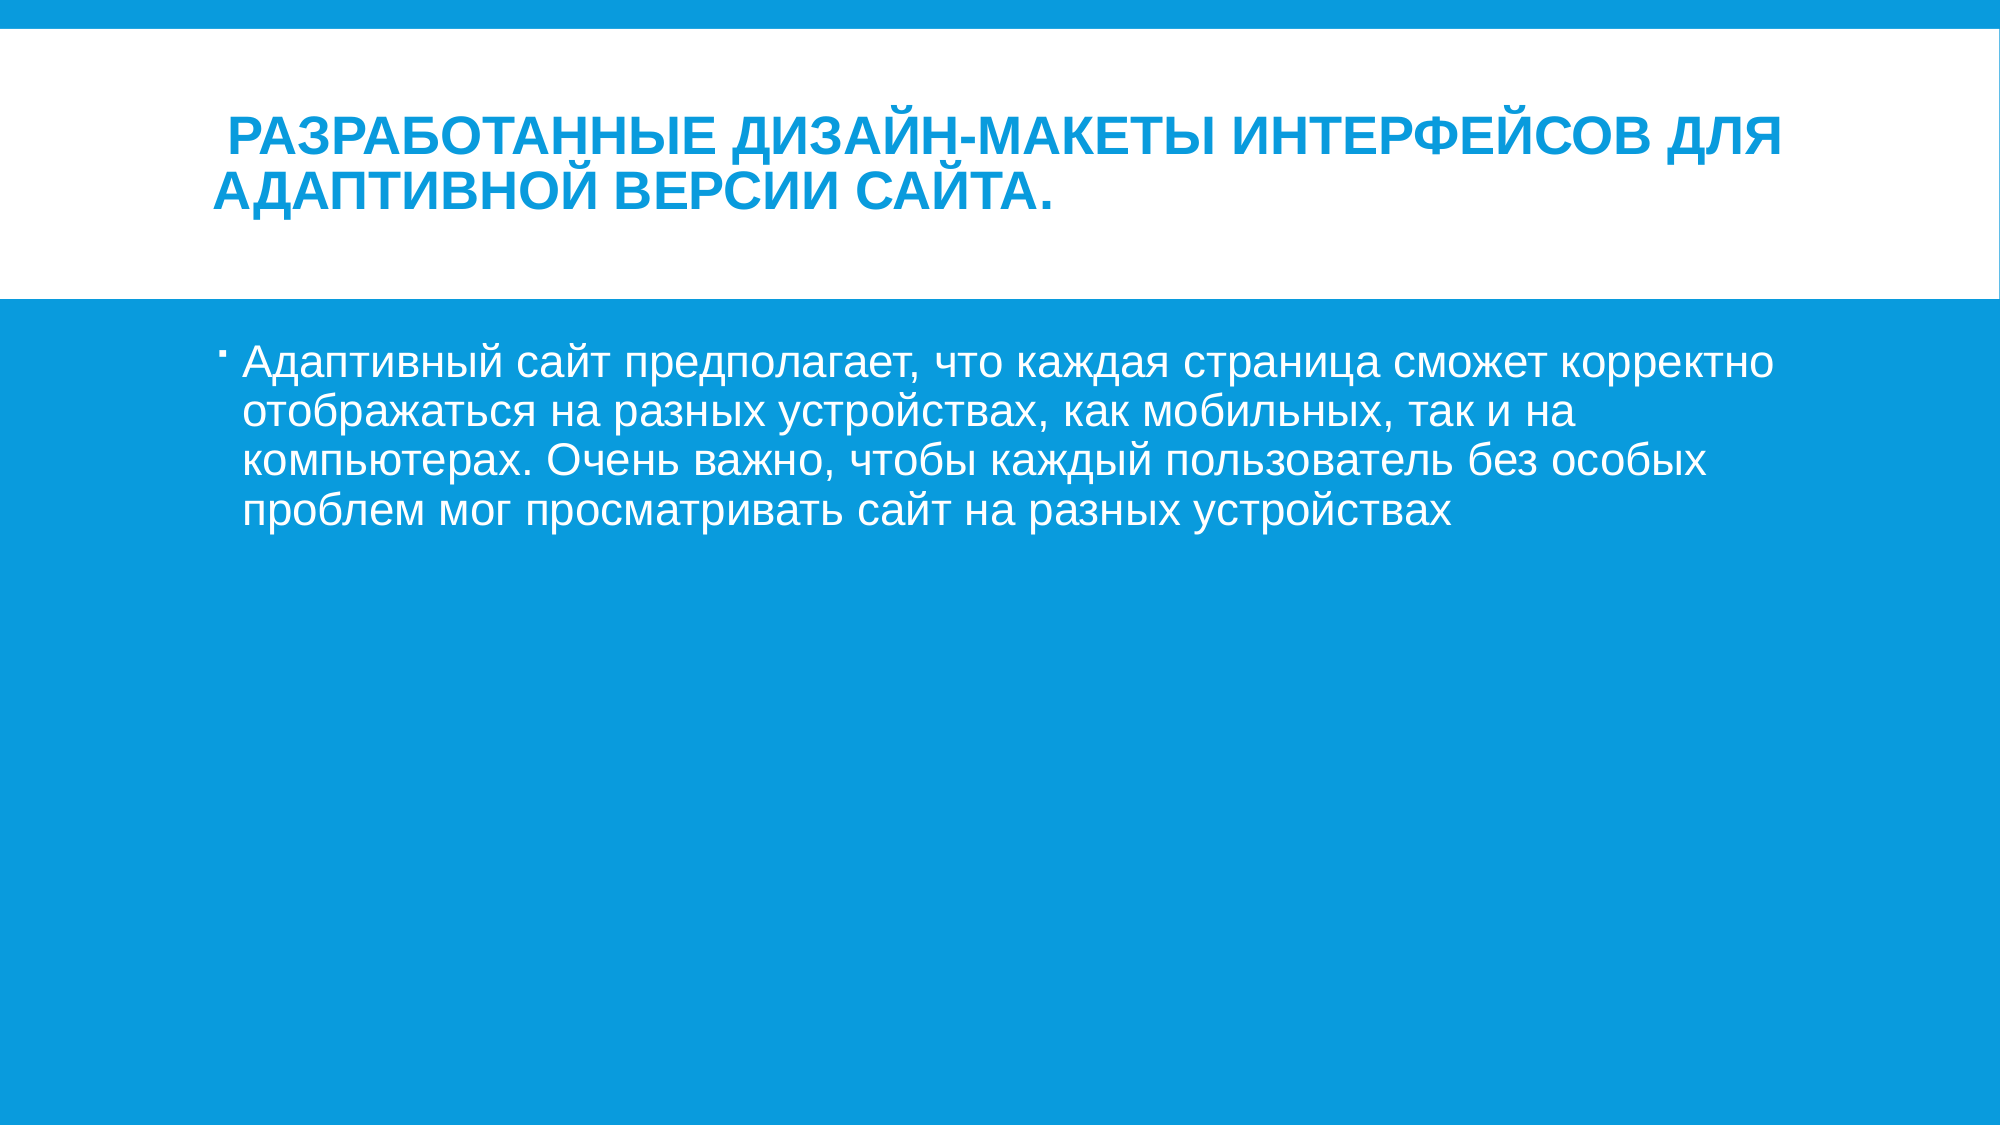

# Разработанные дизайн-макеты интерфейсов для адаптивной версии сайта.
Адаптивный сайт предполагает, что каждая страница сможет корректно отображаться на разных устройствах, как мобильных, так и на компьютерах. Очень важно, чтобы каждый пользователь без особых проблем мог просматривать сайт на разных устройствах